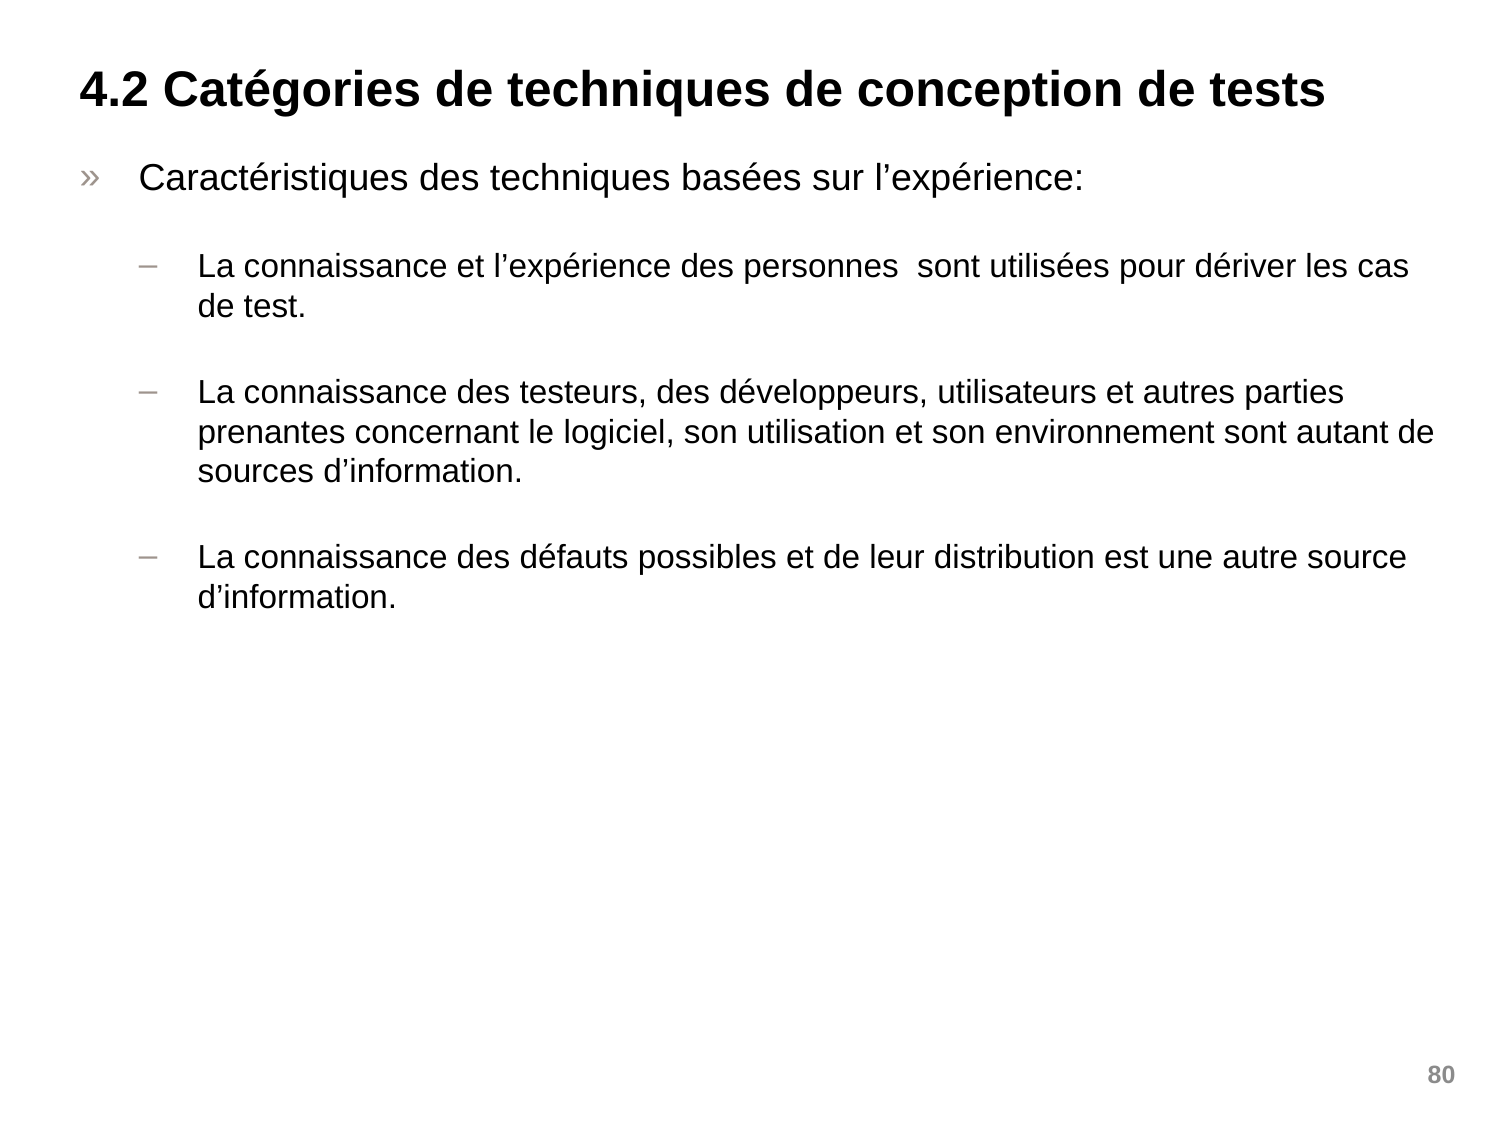

# 4.2 Catégories de techniques de conception de tests
Caractéristiques des techniques basées sur l’expérience:
La connaissance et l’expérience des personnes  sont utilisées pour dériver les cas de test.
La connaissance des testeurs, des développeurs, utilisateurs et autres parties prenantes concernant le logiciel, son utilisation et son environnement sont autant de sources d’information.
La connaissance des défauts possibles et de leur distribution est une autre source d’information.
80